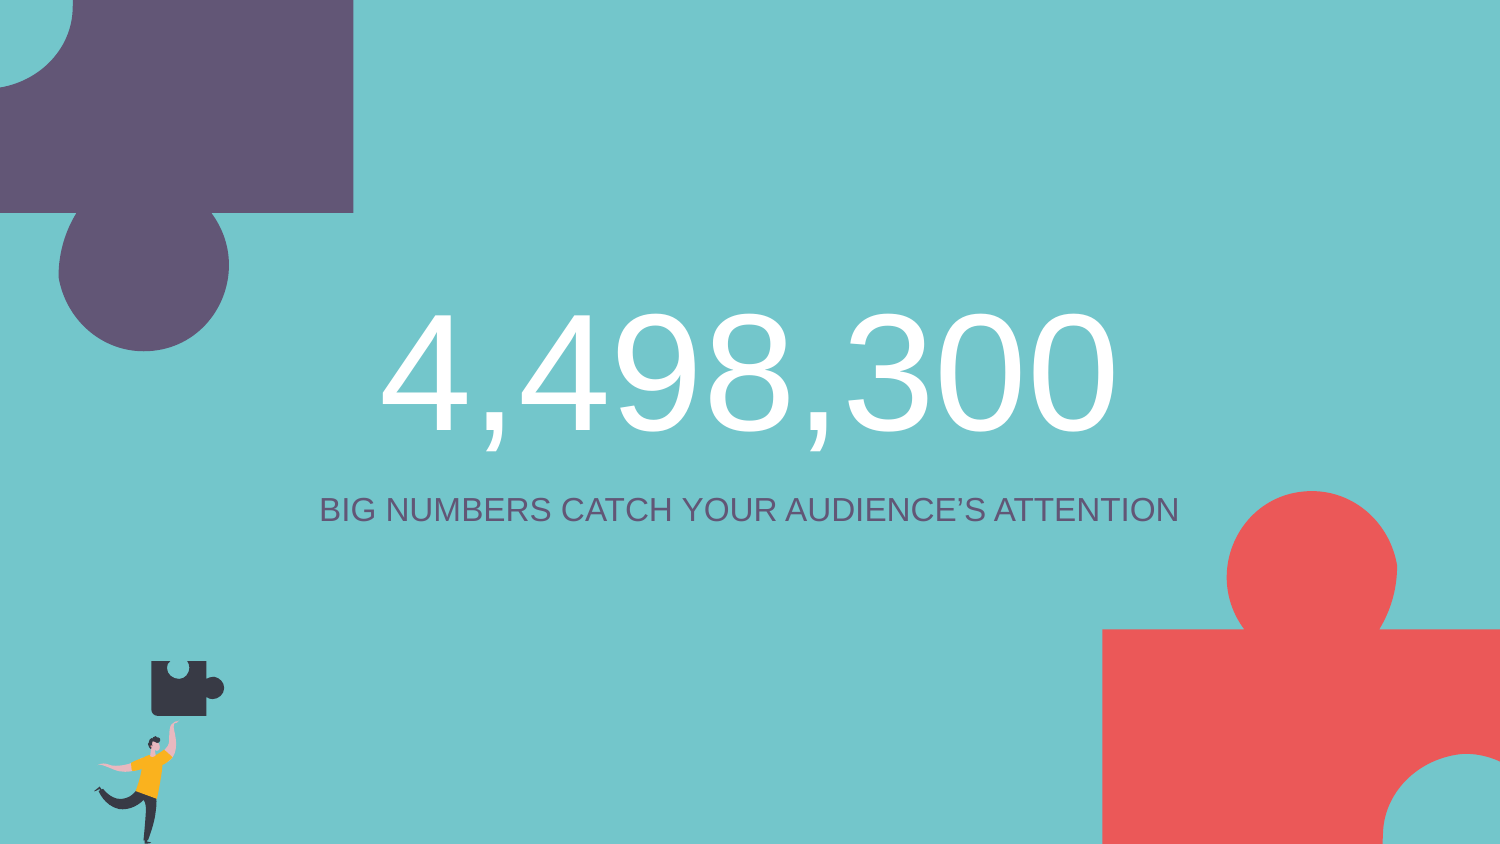

# 4,498,300
BIG NUMBERS CATCH YOUR AUDIENCE’S ATTENTION